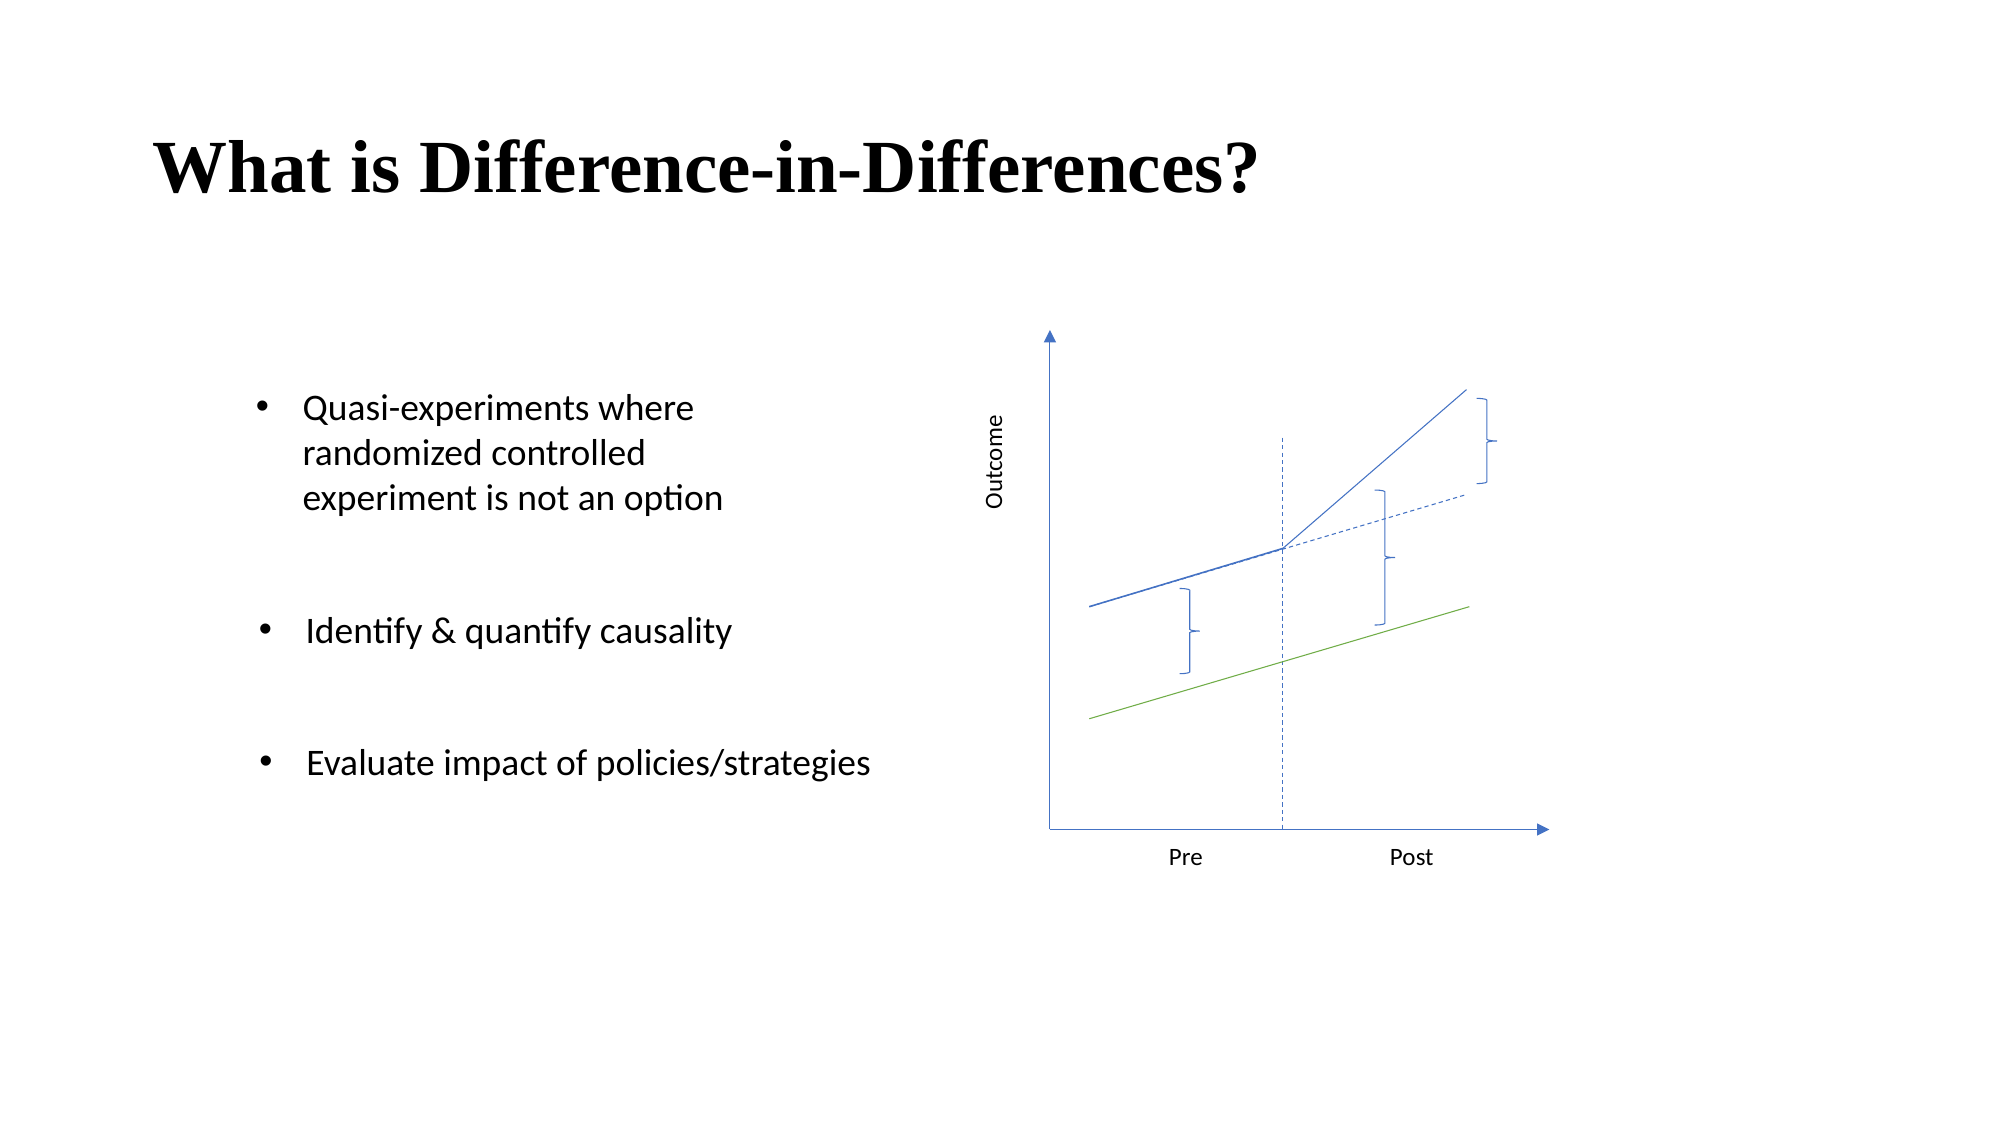

# What is Difference-in-Differences?
Quasi-experiments where randomized controlled experiment is not an option

Outcome

Identify & quantify causality
Evaluate impact of policies/strategies
Pre
Post